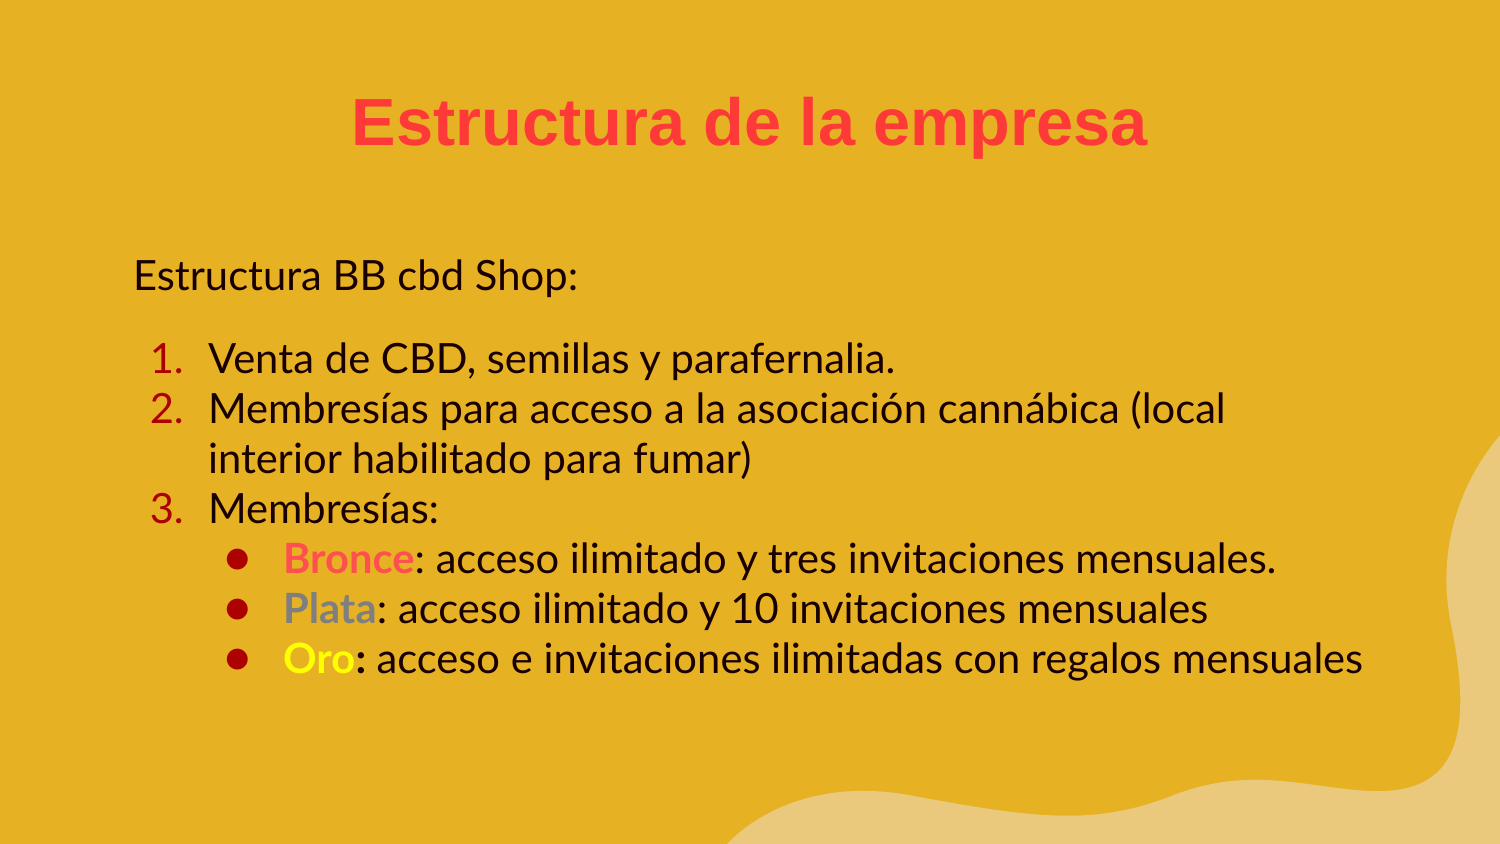

# Estructura de la empresa
Estructura BB cbd Shop:
Venta de CBD, semillas y parafernalia.
Membresías para acceso a la asociación cannábica (local interior habilitado para fumar)
Membresías:
Bronce: acceso ilimitado y tres invitaciones mensuales.
Plata: acceso ilimitado y 10 invitaciones mensuales
Oro: acceso e invitaciones ilimitadas con regalos mensuales